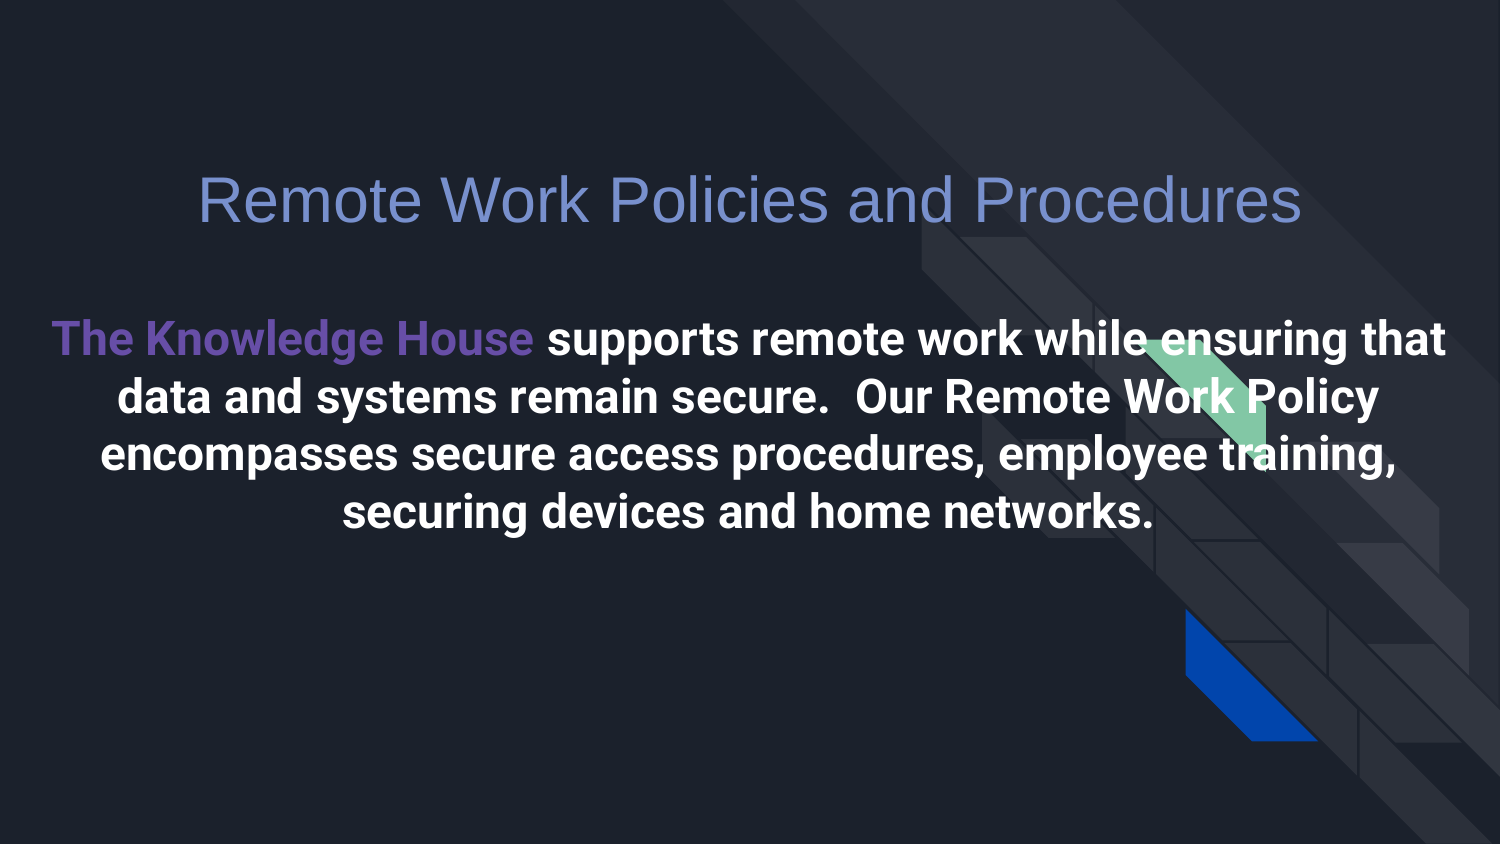

# Remote Work Policies and Procedures

The Knowledge House supports remote work while ensuring that data and systems remain secure.  Our Remote Work Policy encompasses secure access procedures, employee training, securing devices and home networks.